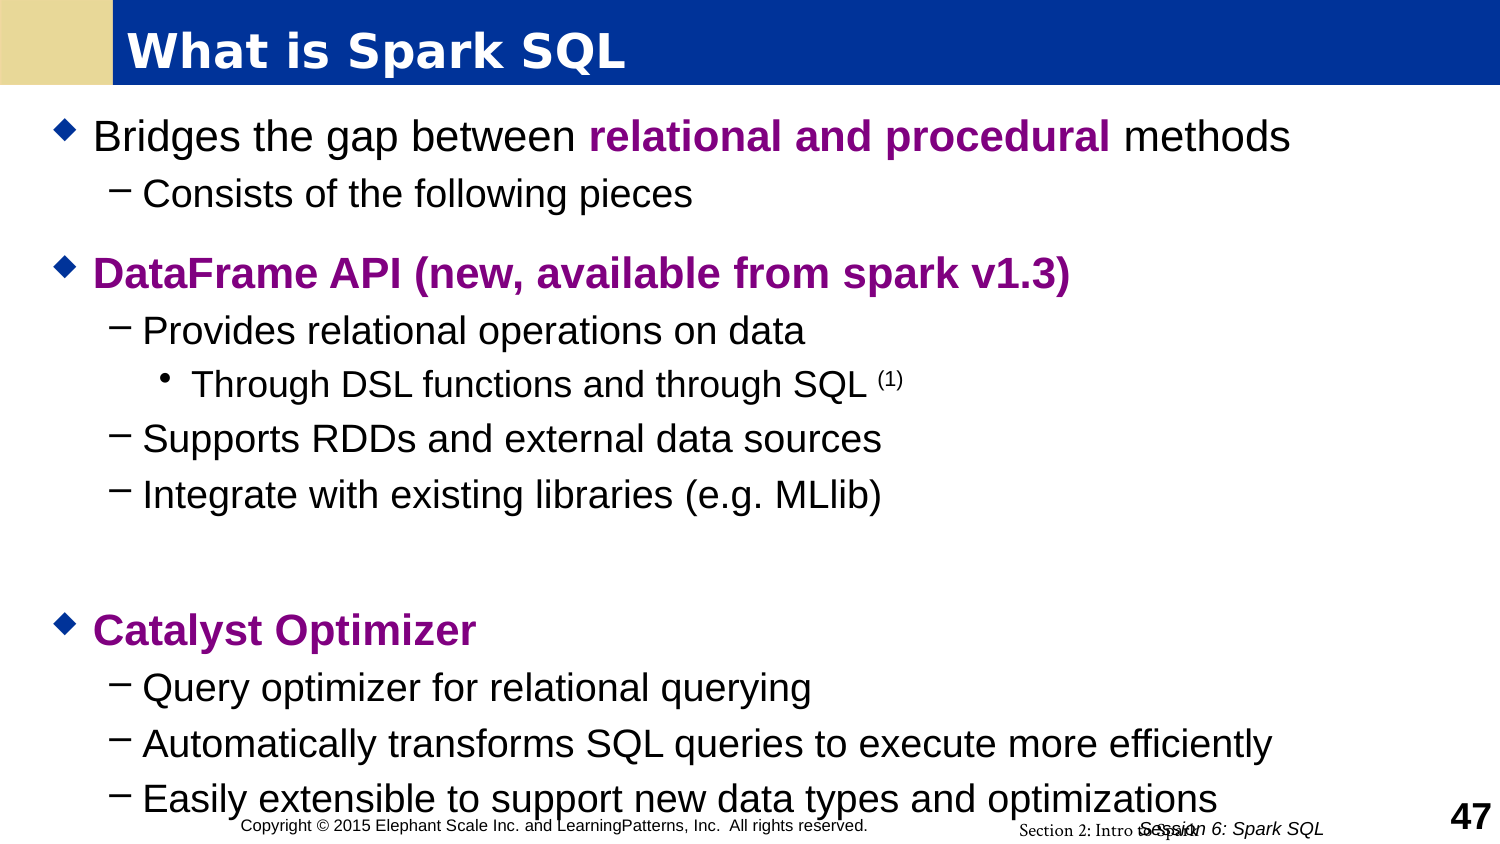

# What is Spark SQL
Bridges the gap between relational and procedural methods
Consists of the following pieces

DataFrame API (new, available from spark v1.3)
Provides relational operations on data
Through DSL functions and through SQL (1)
Supports RDDs and external data sources
Integrate with existing libraries (e.g. MLlib)

Catalyst Optimizer
Query optimizer for relational querying
Automatically transforms SQL queries to execute more efficiently
Easily extensible to support new data types and optimizations

47
Copyright © 2015 Elephant Scale Inc. and LearningPatterns, Inc.  All rights reserved.
Session 6: Spark SQL